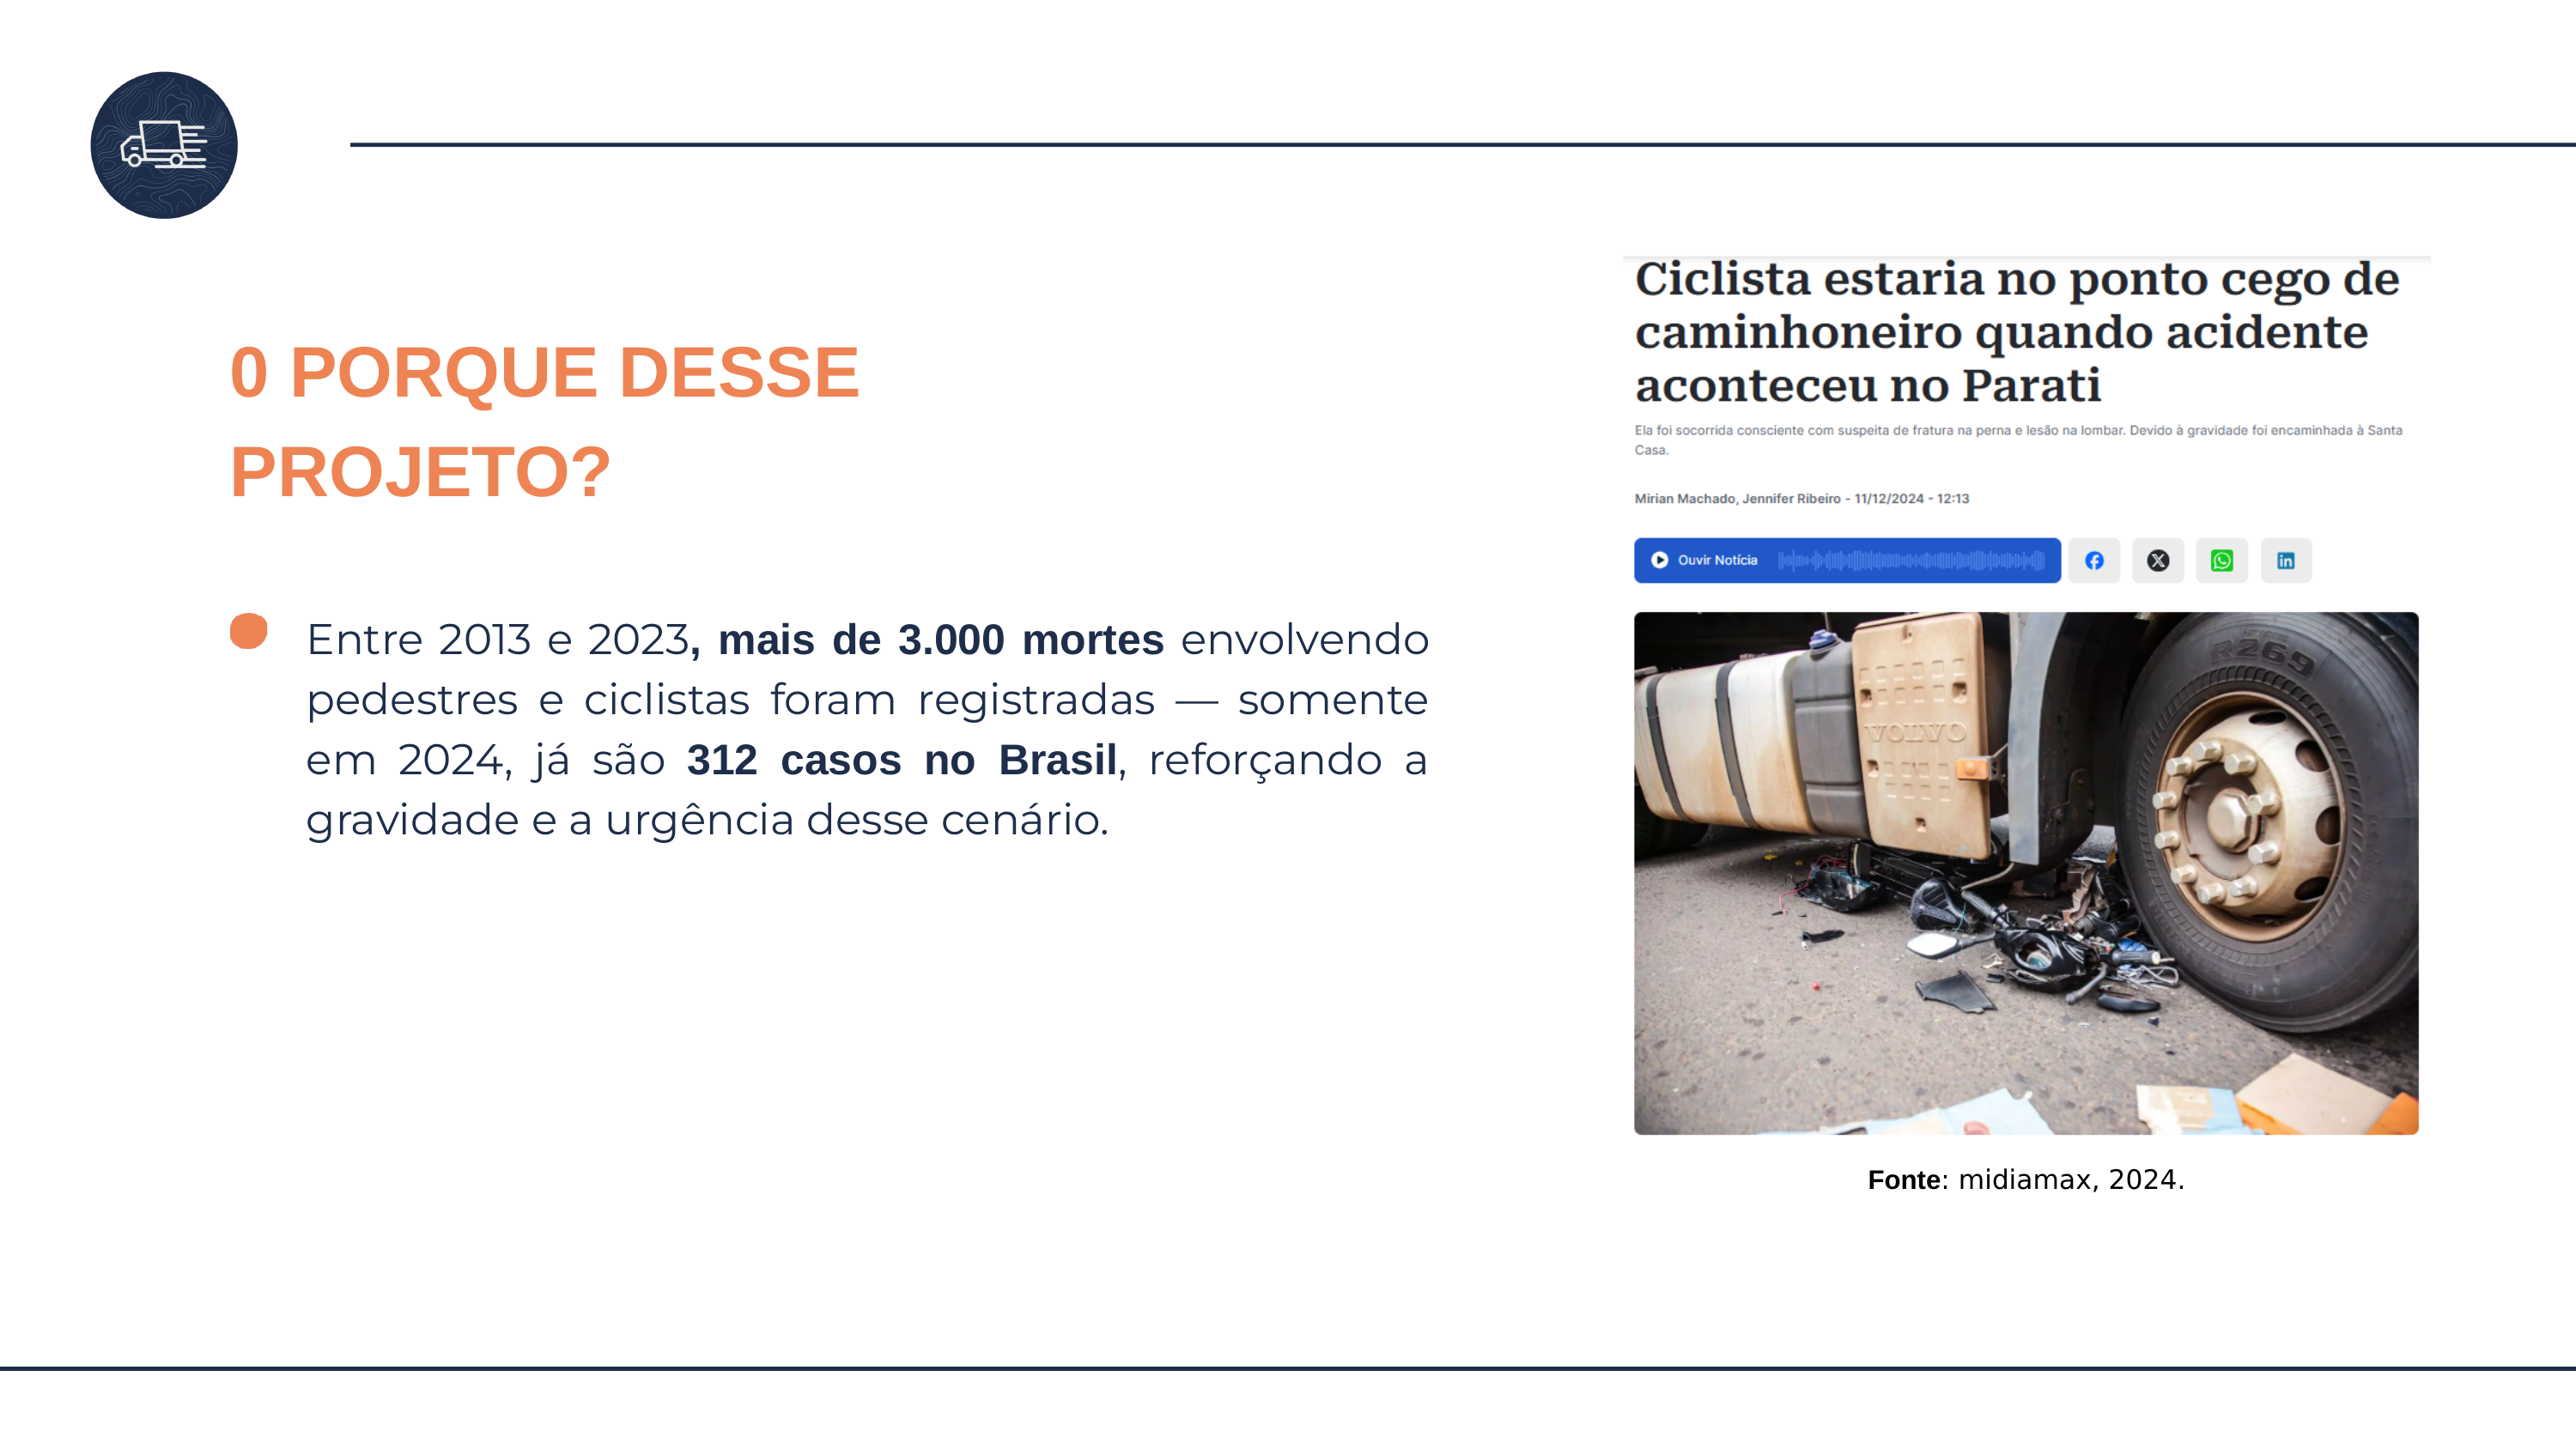

0 PORQUE DESSE PROJETO?
Entre 2013 e 2023, mais de 3.000 mortes envolvendo pedestres e ciclistas foram registradas — somente em 2024, já são 312 casos no Brasil, reforçando a gravidade e a urgência desse cenário.

Fonte: midiamax, 2024.